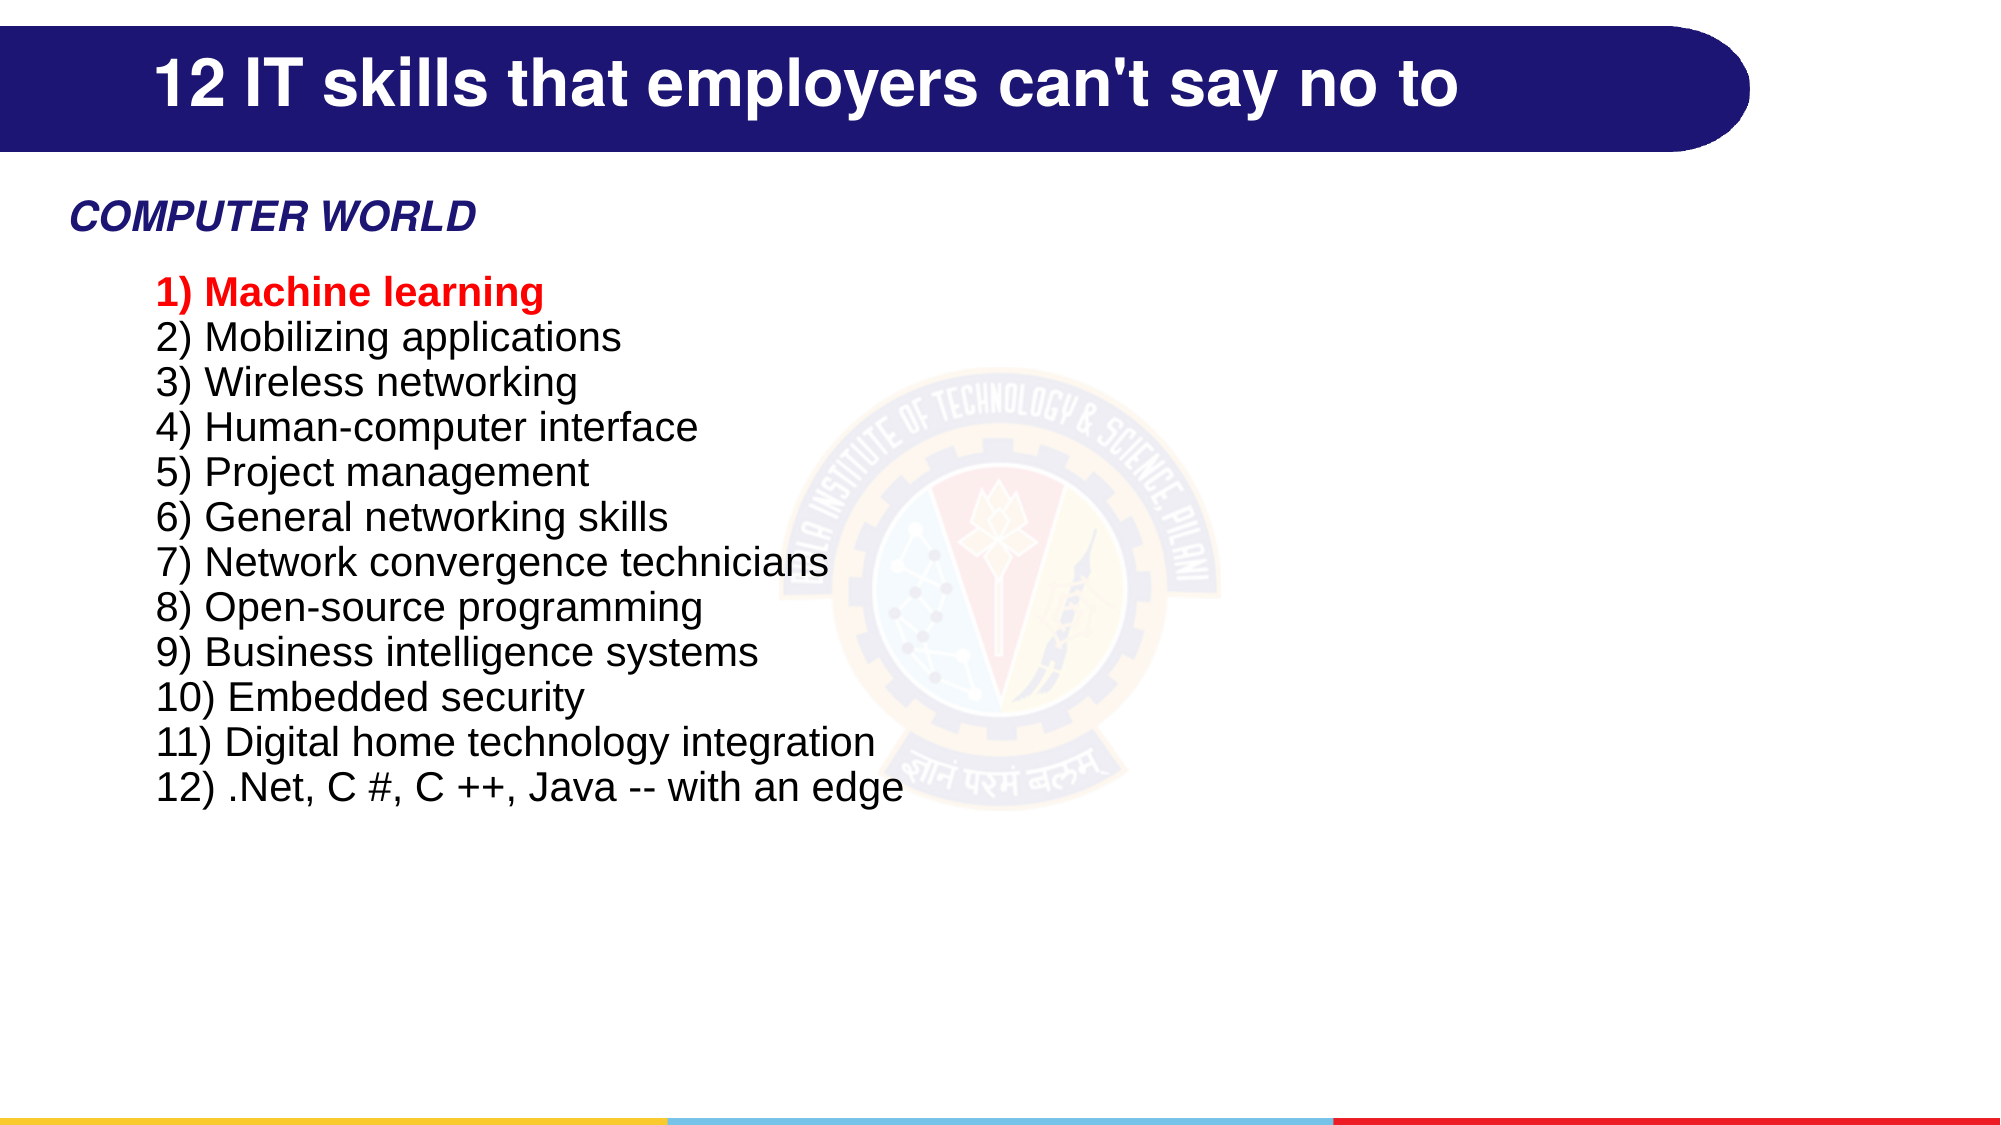

# 12 IT skills that employers can't say no to
COMPUTER WORLD
1) Machine learning
2) Mobilizing applications
3) Wireless networking
4) Human-computer interface
5) Project management
6) General networking skills
7) Network convergence technicians
8) Open-source programming
9) Business intelligence systems
10) Embedded security
11) Digital home technology integration
12) .Net, C #, C ++, Java -- with an edge